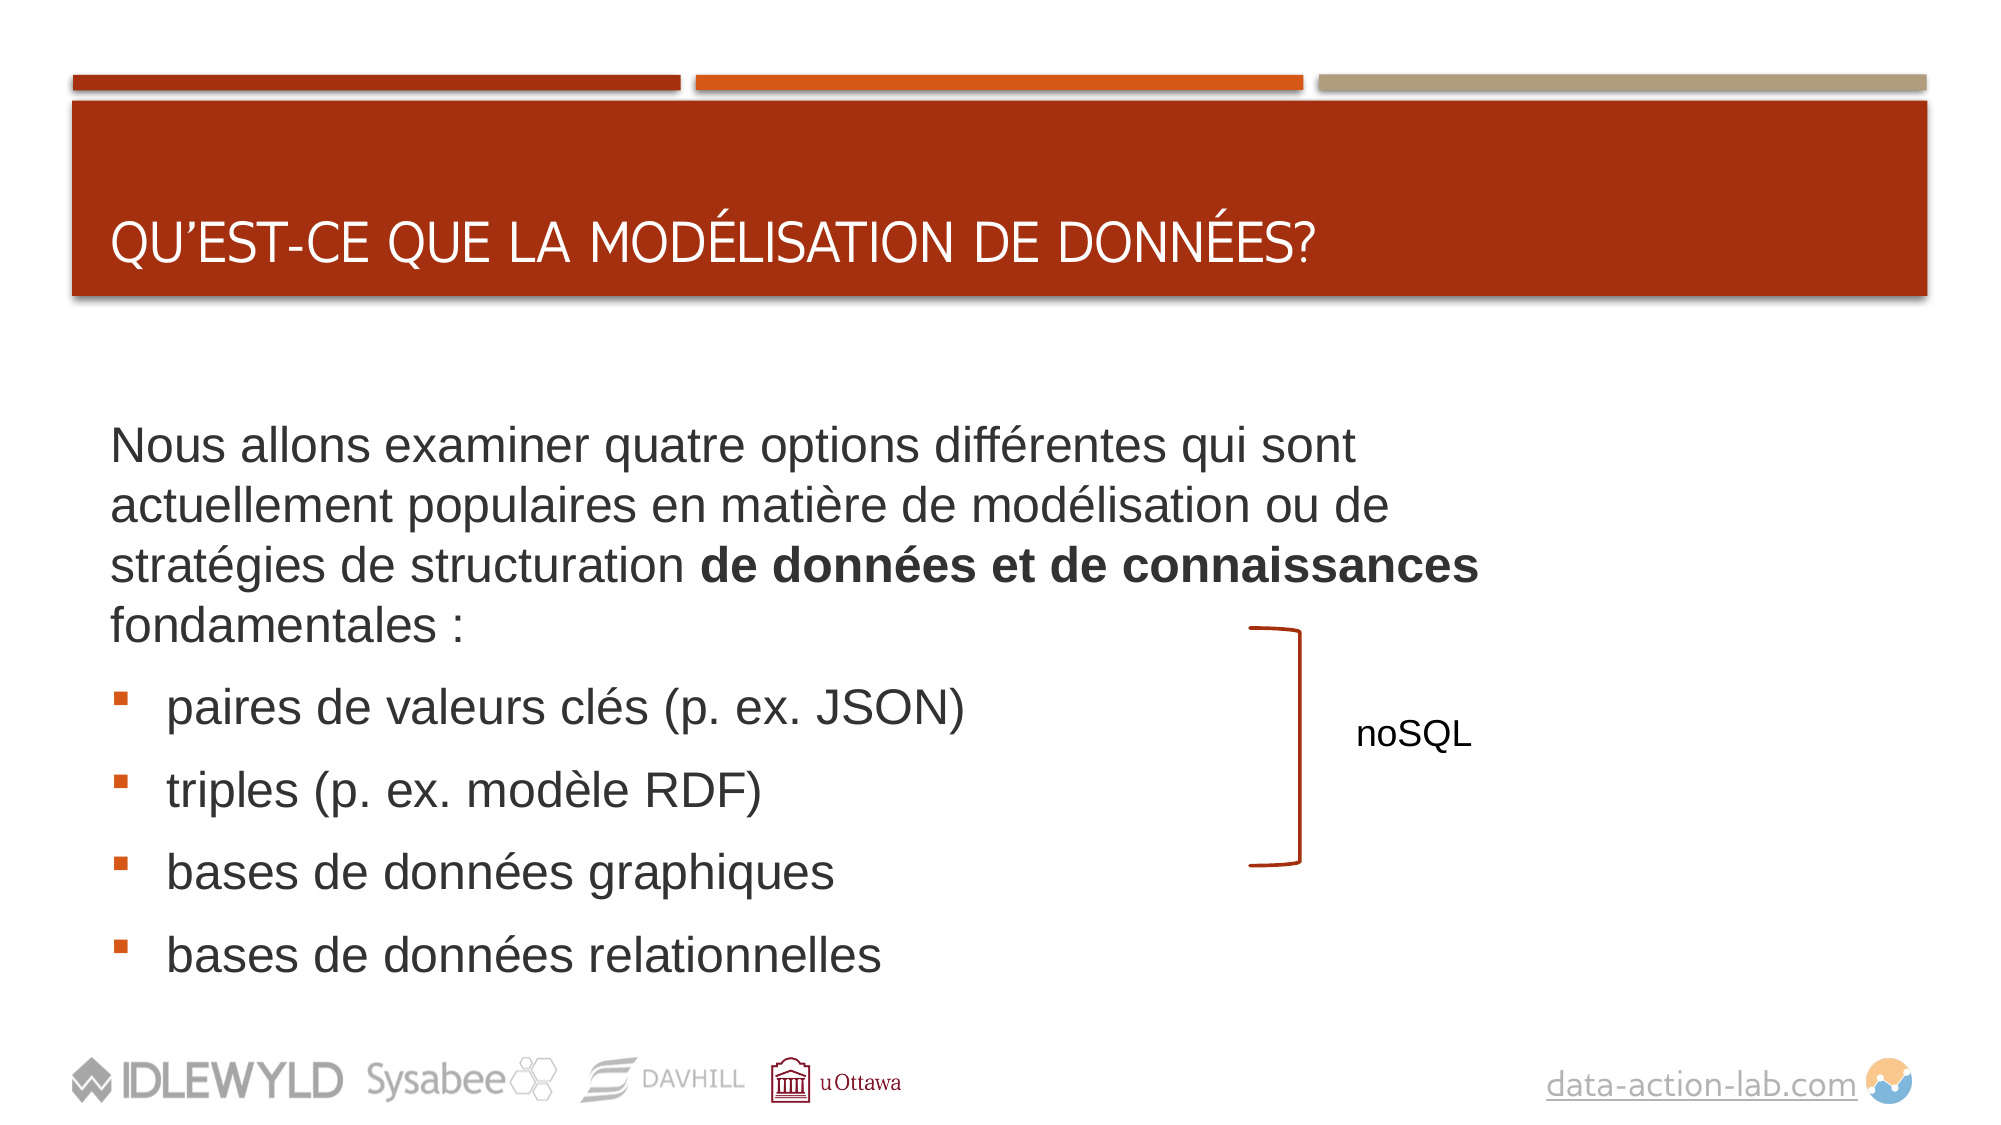

# Qu’est-ce que la modélisation de données?
Nous allons examiner quatre options différentes qui sont actuellement populaires en matière de modélisation ou de stratégies de structuration de données et de connaissances fondamentales :
paires de valeurs clés (p. ex. JSON)
triples (p. ex. modèle RDF)
bases de données graphiques
bases de données relationnelles

noSQL